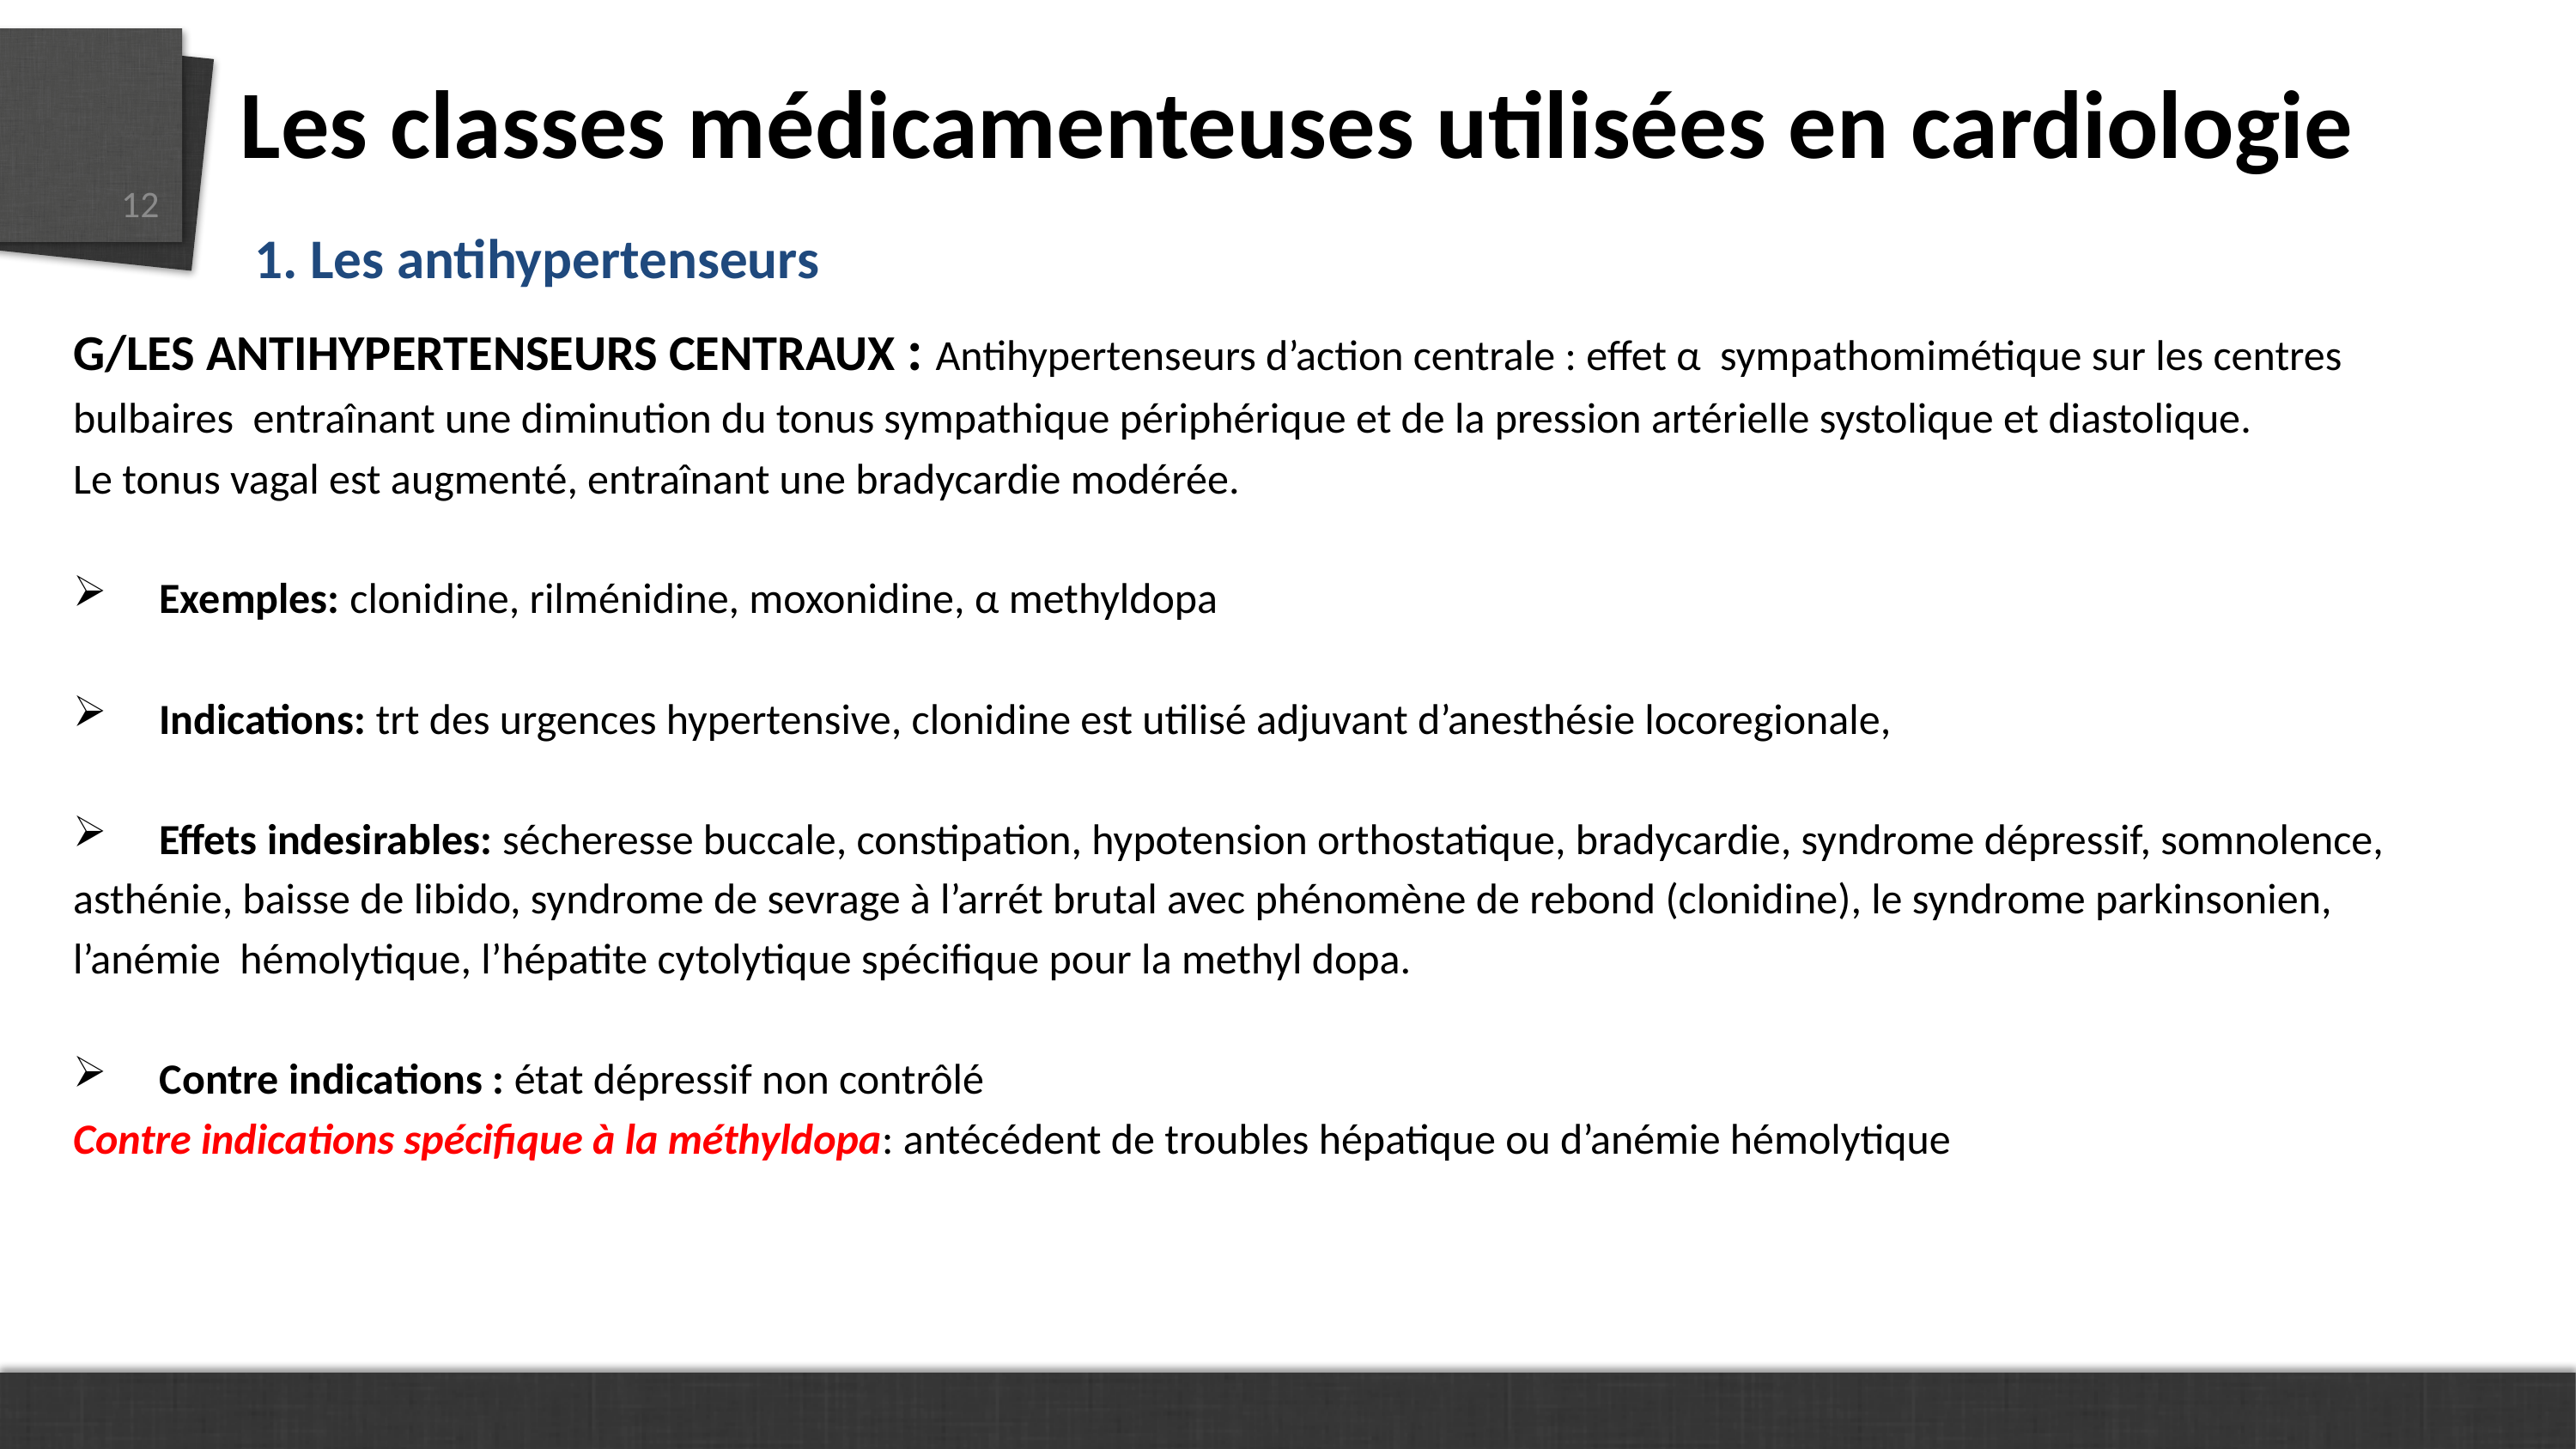

# Les classes médicamenteuses utilisées en cardiologie
12
1. Les antihypertenseurs

G/LES ANTIHYPERTENSEURS CENTRAUX : Antihypertenseurs d’action centrale : effet α  sympathomimétique sur les centres
bulbaires  entraînant une diminution du tonus sympathique périphérique et de la pression artérielle systolique et diastolique.
Le tonus vagal est augmenté, entraînant une bradycardie modérée.

Exemples: clonidine, rilménidine, moxonidine, α methyldopa

Indications: trt des urgences hypertensive, clonidine est utilisé adjuvant d’anesthésie locoregionale,

Effets indesirables: sécheresse buccale, constipation, hypotension orthostatique, bradycardie, syndrome dépressif, somnolence,
asthénie, baisse de libido, syndrome de sevrage à l’arrét brutal avec phénomène de rebond (clonidine), le syndrome parkinsonien,
l’anémie  hémolytique, l’hépatite cytolytique spécifique pour la methyl dopa.

Contre indications : état dépressif non contrôlé
Contre indications spécifique à la méthyldopa: antécédent de troubles hépatique ou d’anémie hémolytique